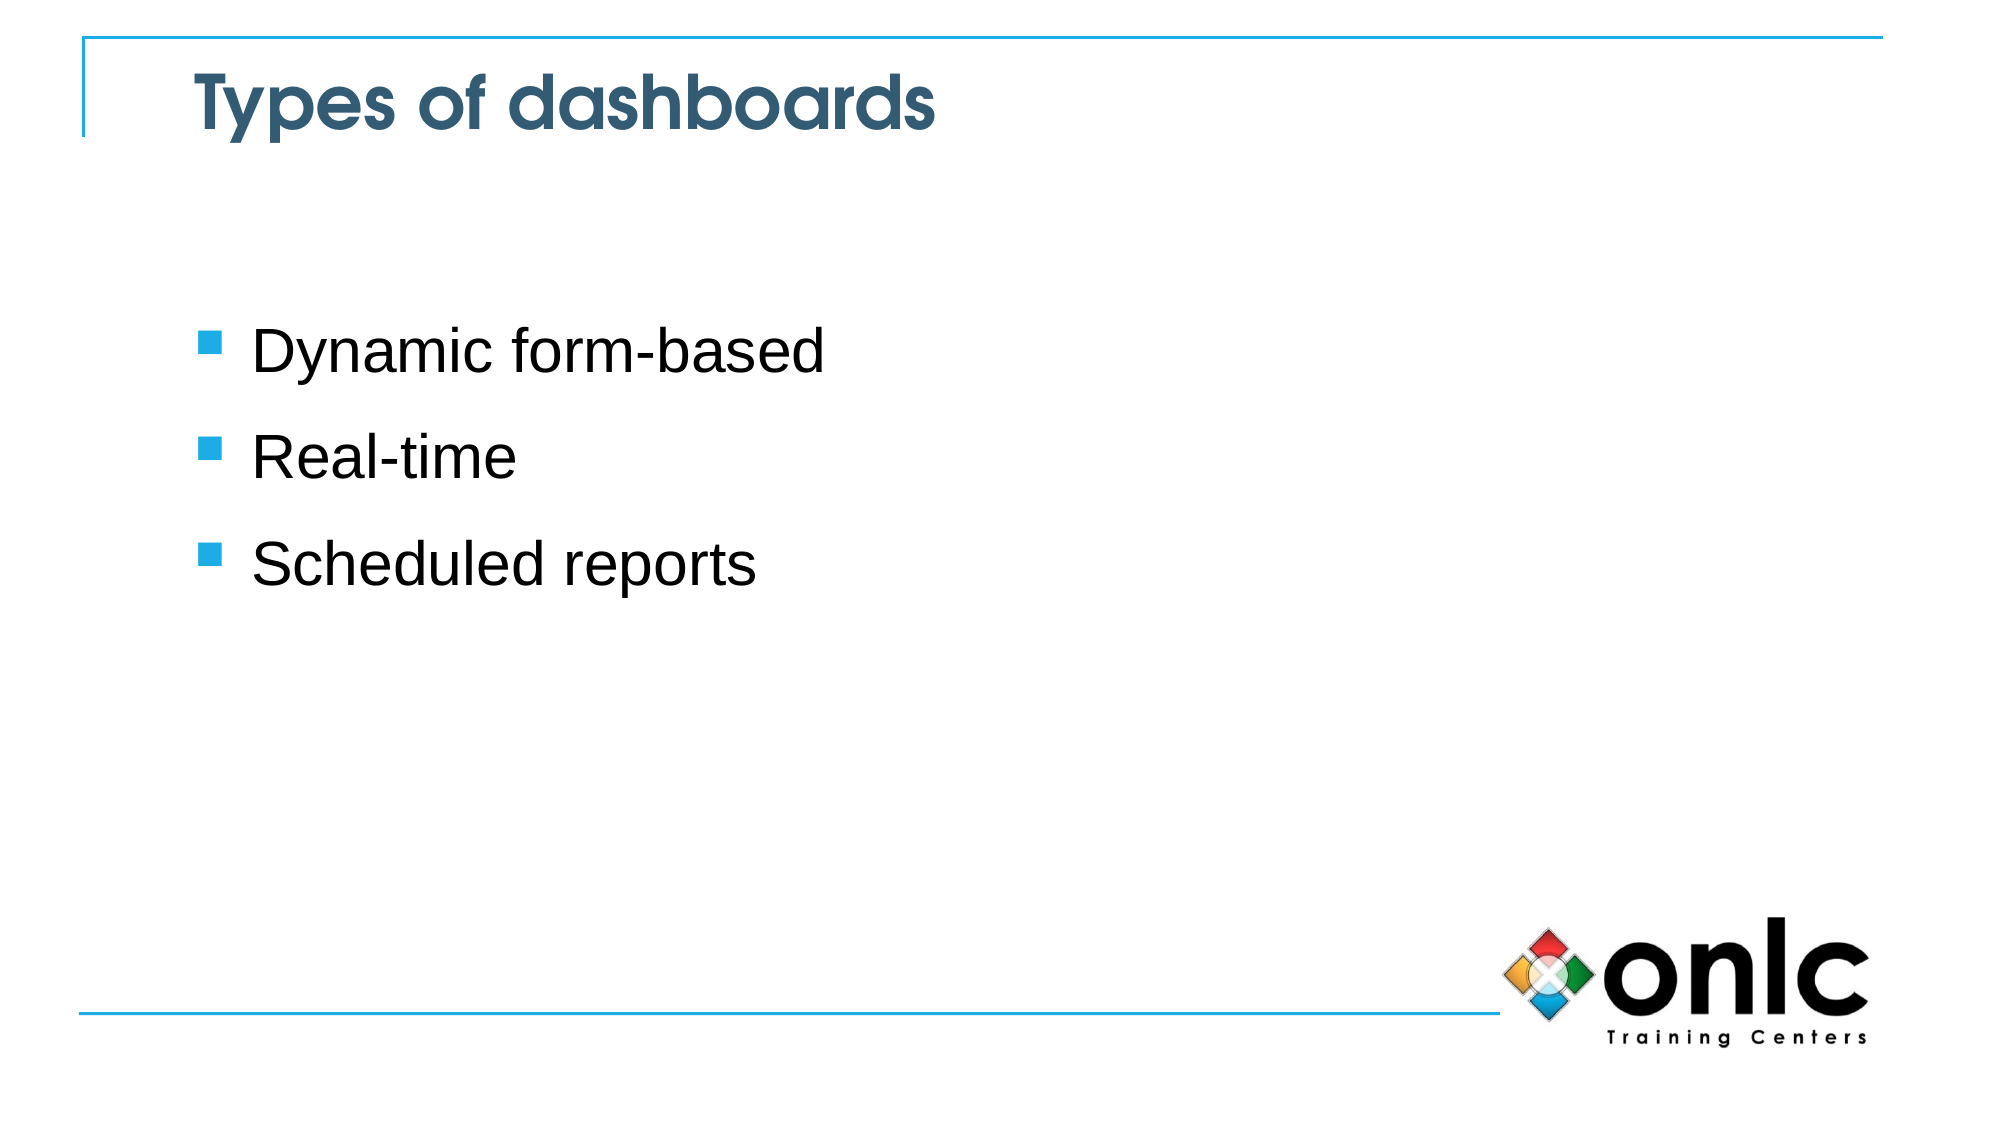

# Types of dashboards
Dynamic form-based
Real-time
Scheduled reports